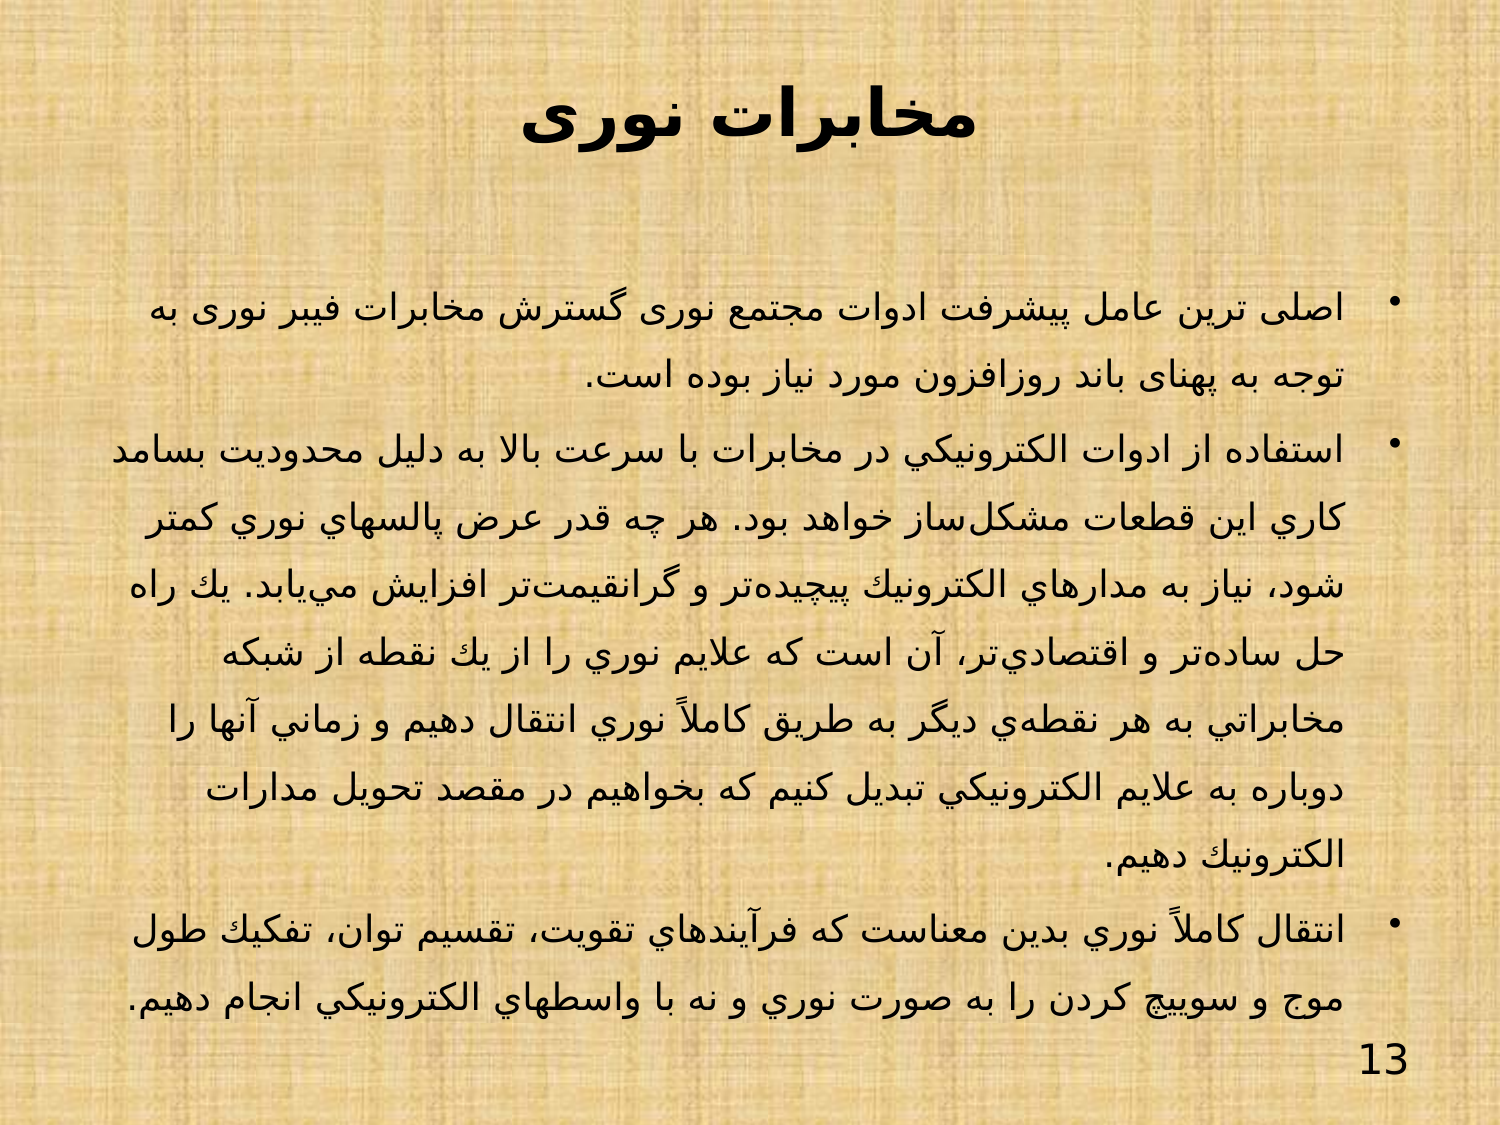

# مخابرات نوری
اصلی ترین عامل پیشرفت ادوات مجتمع نوری گسترش مخابرات فیبر نوری به توجه به پهنای باند روزافزون مورد نیاز بوده است.
استفاده از ادوات الكترونيكي در مخابرات با سرعت بالا به دليل محدوديت بسامد كاري اين قطعات مشكل‌ساز خواهد بود. هر چه قدر عرض پالسهاي نوري كمتر شود، نياز به مدارهاي الكترونيك پيچيده‌تر و گرانقيمت‌تر افزايش مي‌يابد. يك راه حل ساده‌تر و اقتصادي‌تر، آن است كه علايم نوري را از يك نقطه از شبكه مخابراتي به هر نقطه‌ي ديگر به طريق كاملاً نوري انتقال دهيم و زماني آنها را دوباره به علايم الكترونيكي تبديل كنيم كه بخواهيم در مقصد تحويل مدارات الكترونيك دهيم.
انتقال كاملاً‌ نوري بدين معناست كه فرآيندهاي تقويت، تقسيم توان، تفكيك طول موج و سوييچ كردن را به صورت نوري و نه با واسطهاي الكترونيكي انجام دهيم.

13